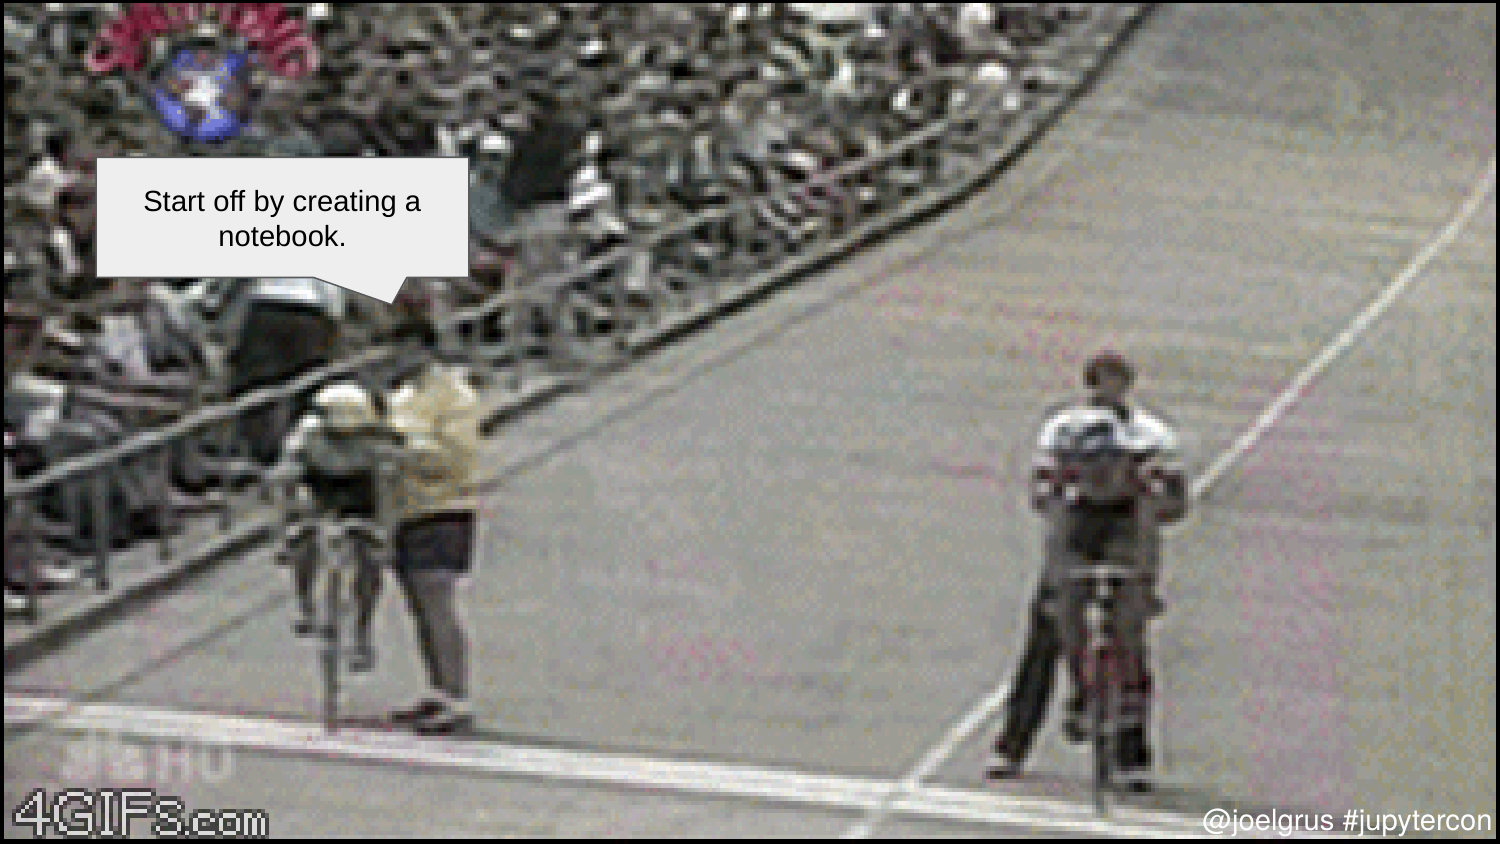

Start off by creating a notebook.
@joelgrus #jupytercon